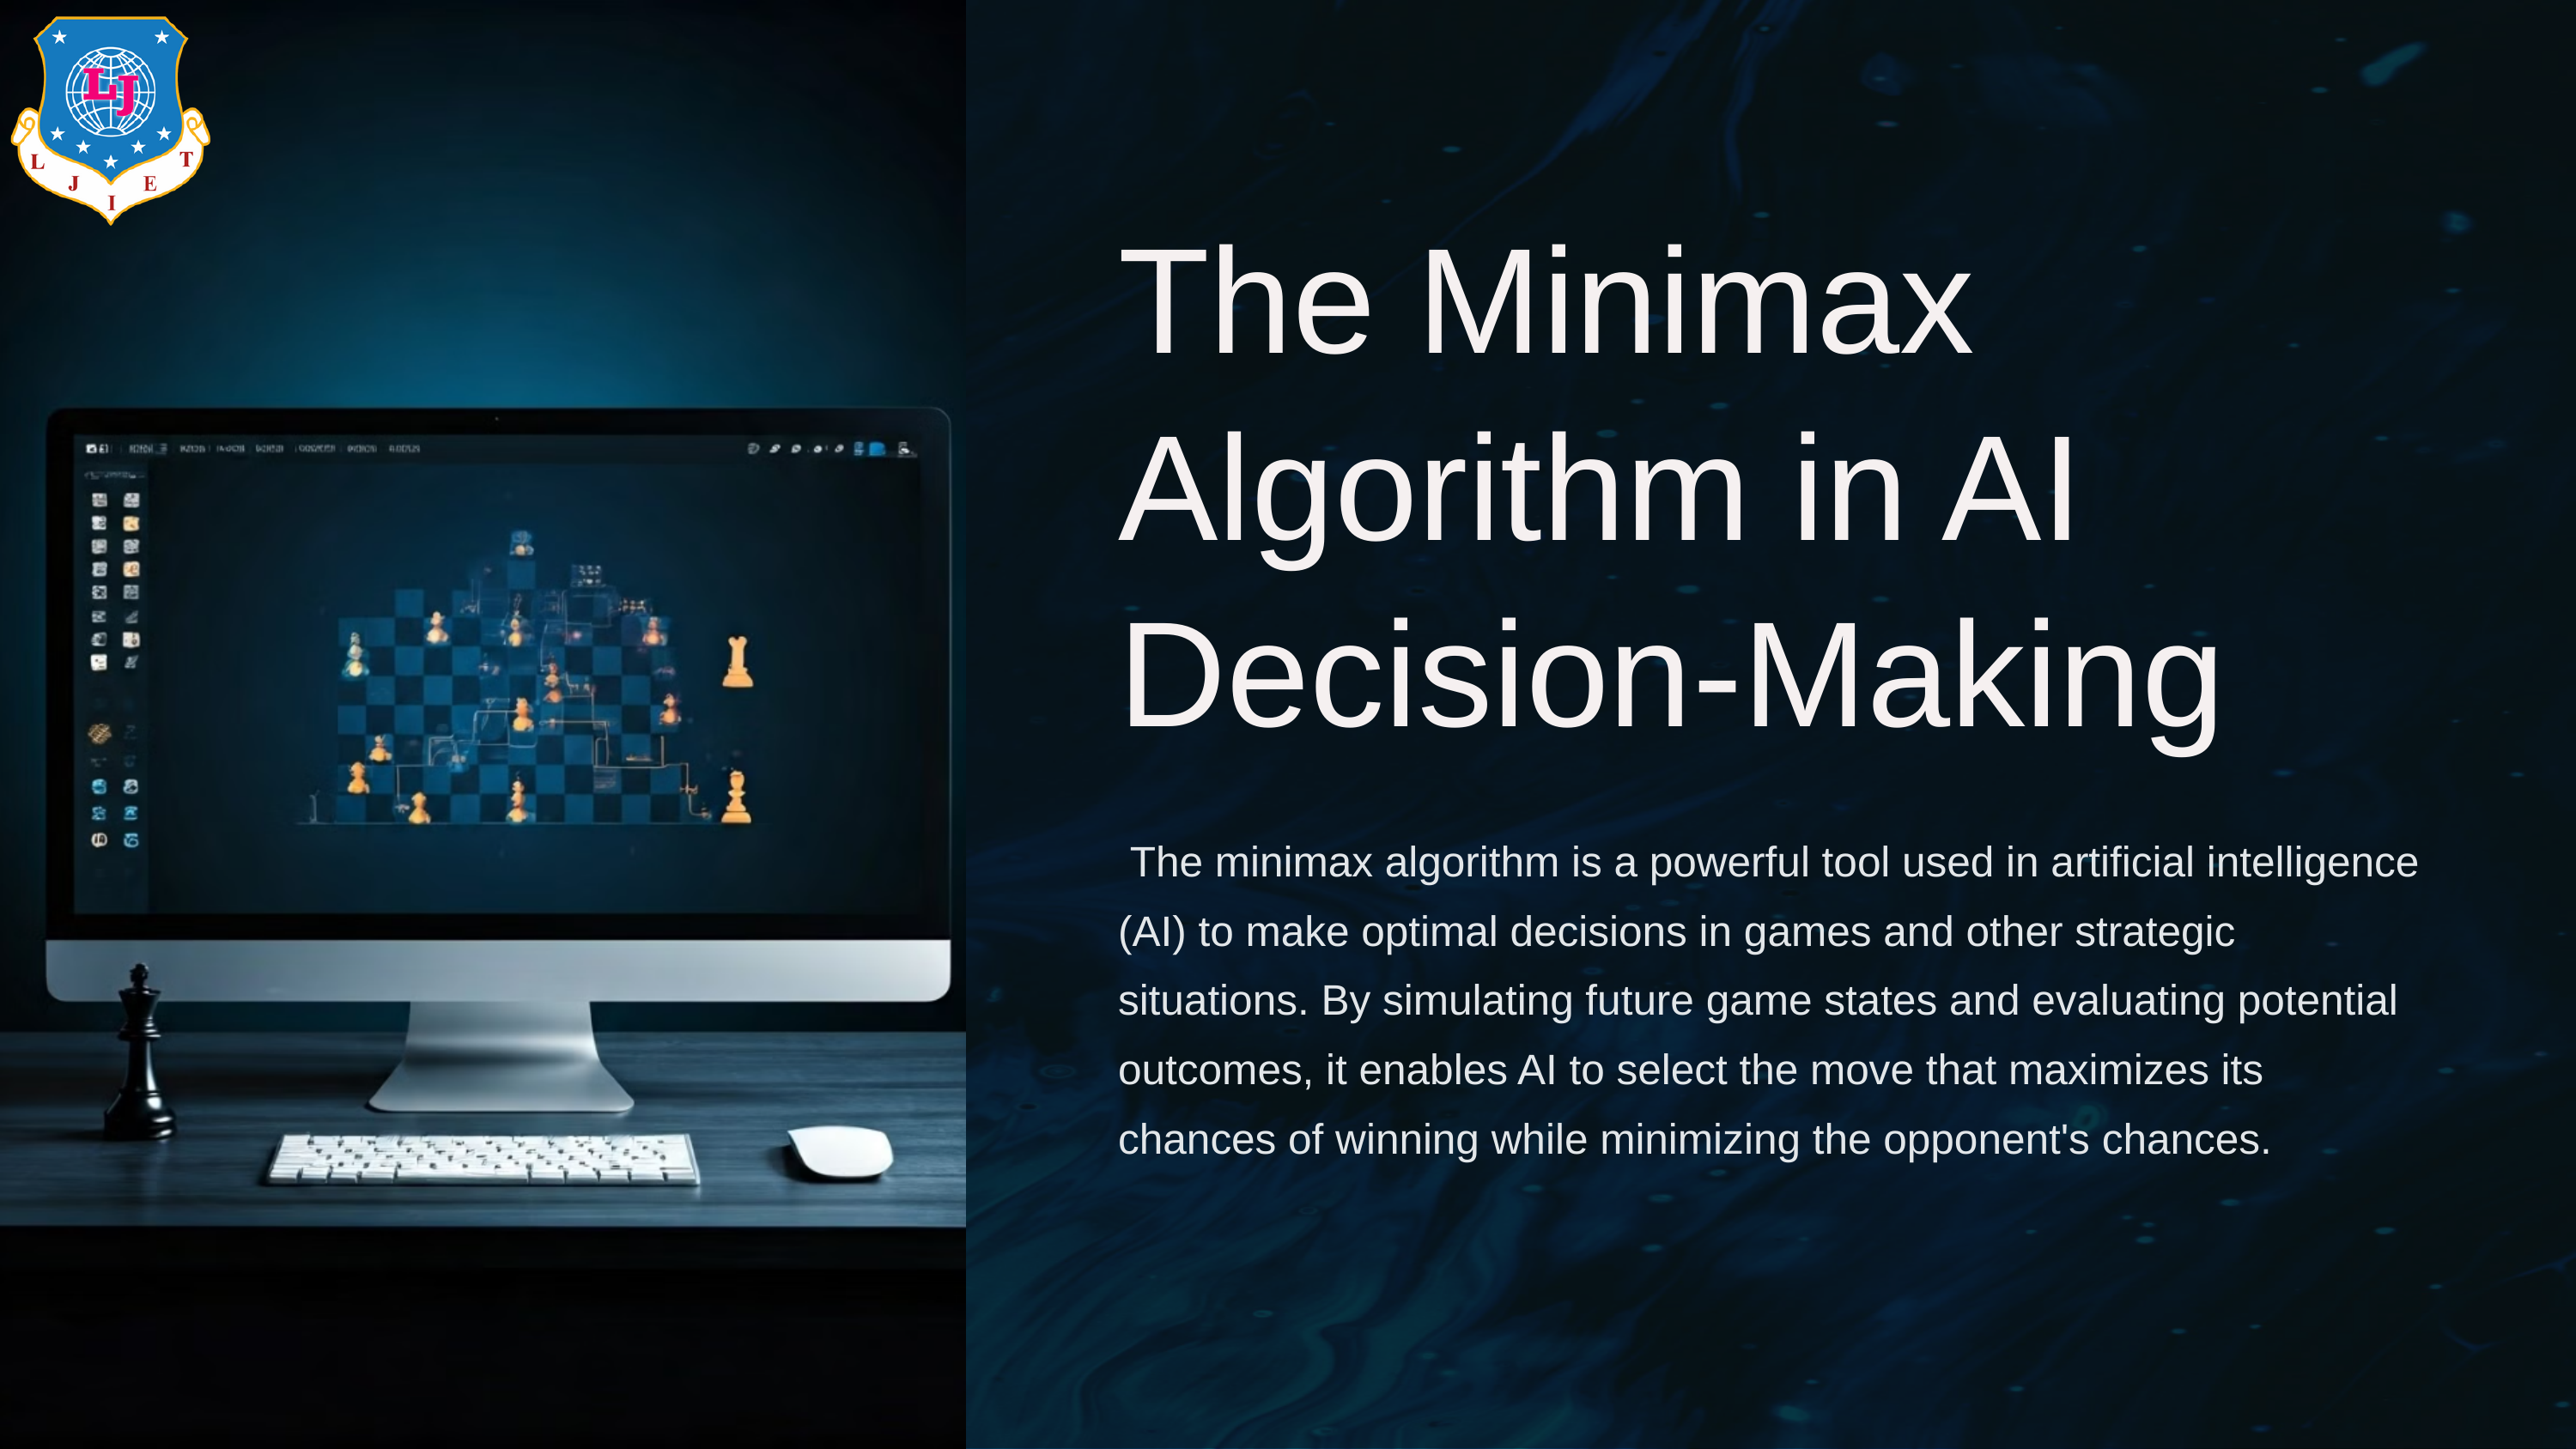

The Minimax Algorithm in AI Decision-Making
 The minimax algorithm is a powerful tool used in artificial intelligence (AI) to make optimal decisions in games and other strategic situations. By simulating future game states and evaluating potential outcomes, it enables AI to select the move that maximizes its chances of winning while minimizing the opponent's chances.